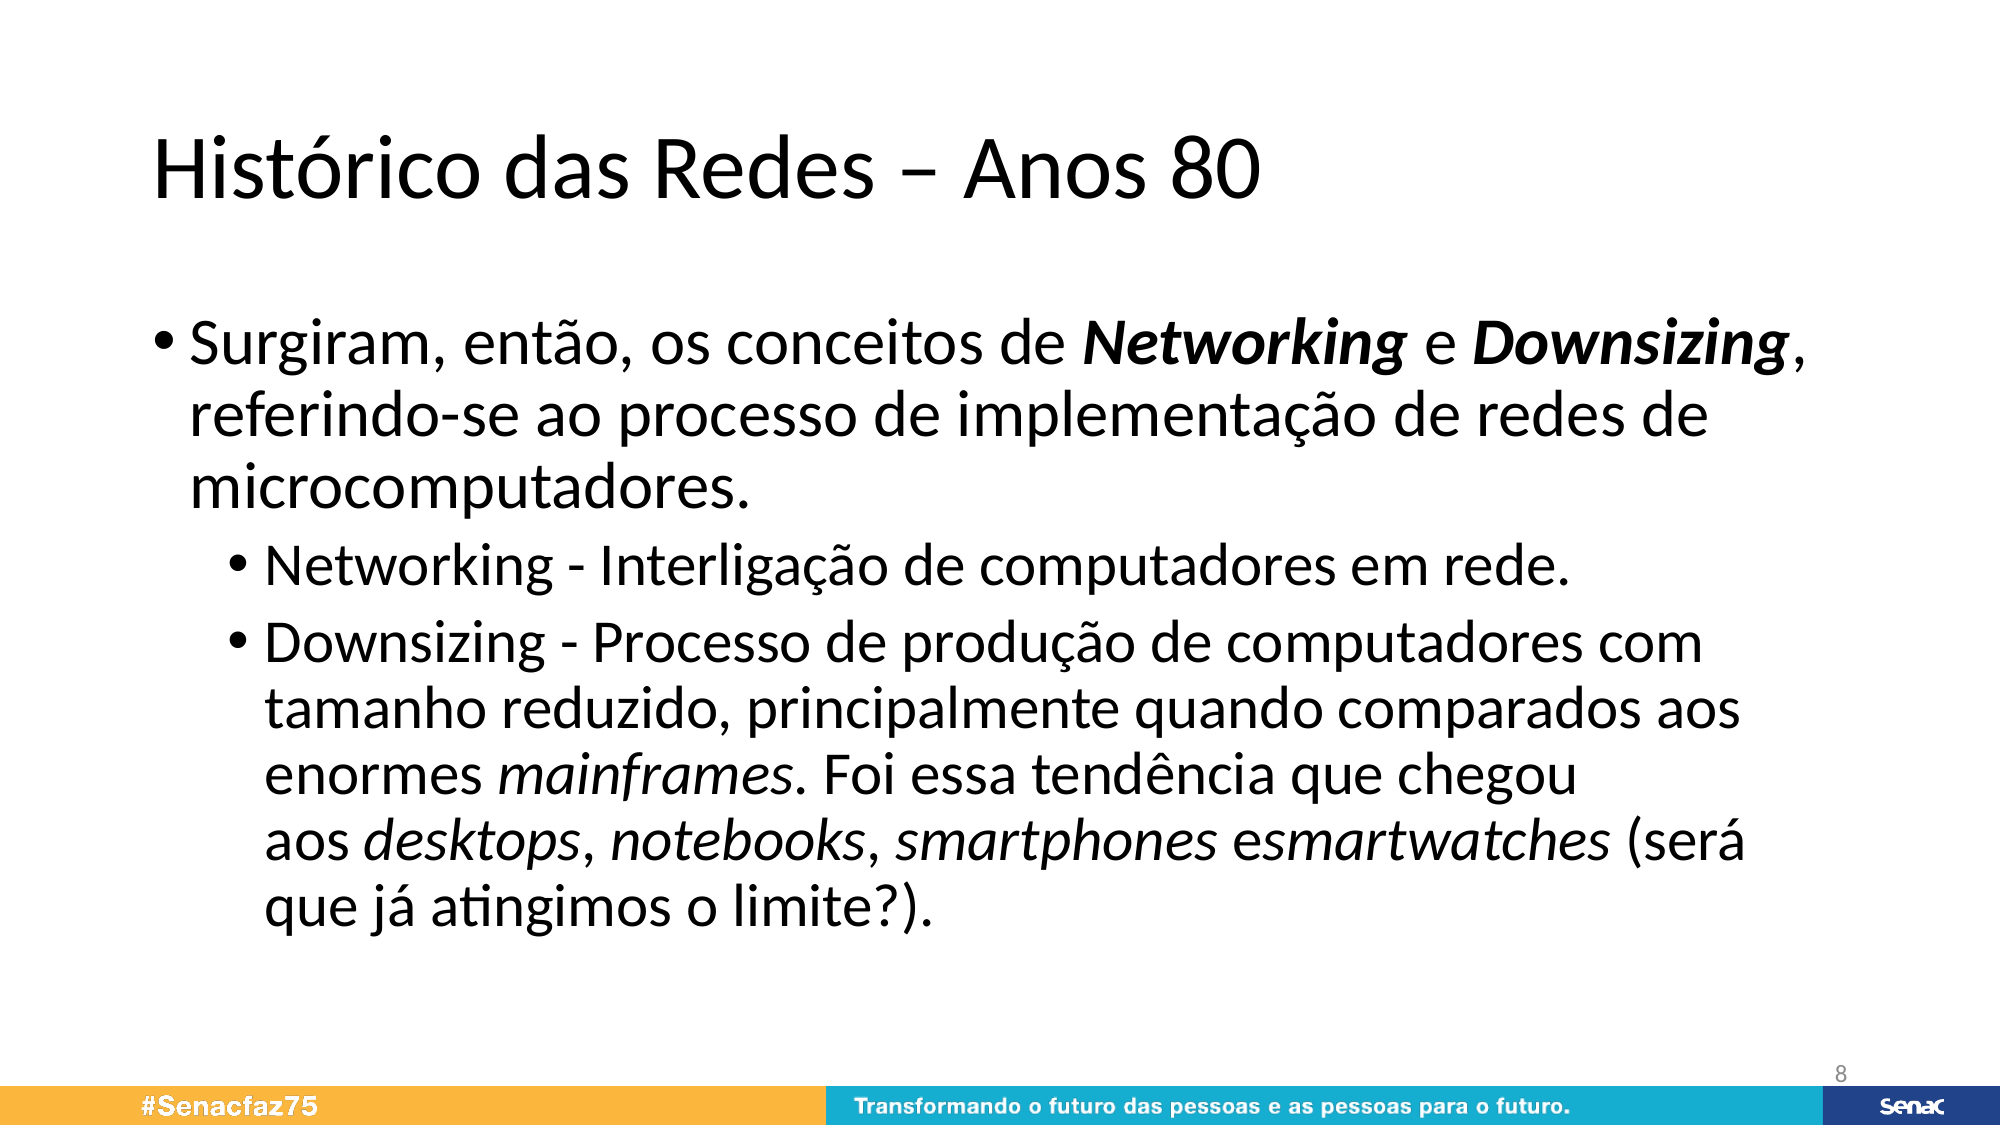

# Histórico das Redes – Anos 80
Surgiram, então, os conceitos de Networking e Downsizing, referindo-se ao processo de implementação de redes de microcomputadores.
Networking - Interligação de computadores em rede.
Downsizing - Processo de produção de computadores com tamanho reduzido, principalmente quando comparados aos enormes mainframes. Foi essa tendência que chegou aos desktops, notebooks, smartphones esmartwatches (será que já atingimos o limite?).
8